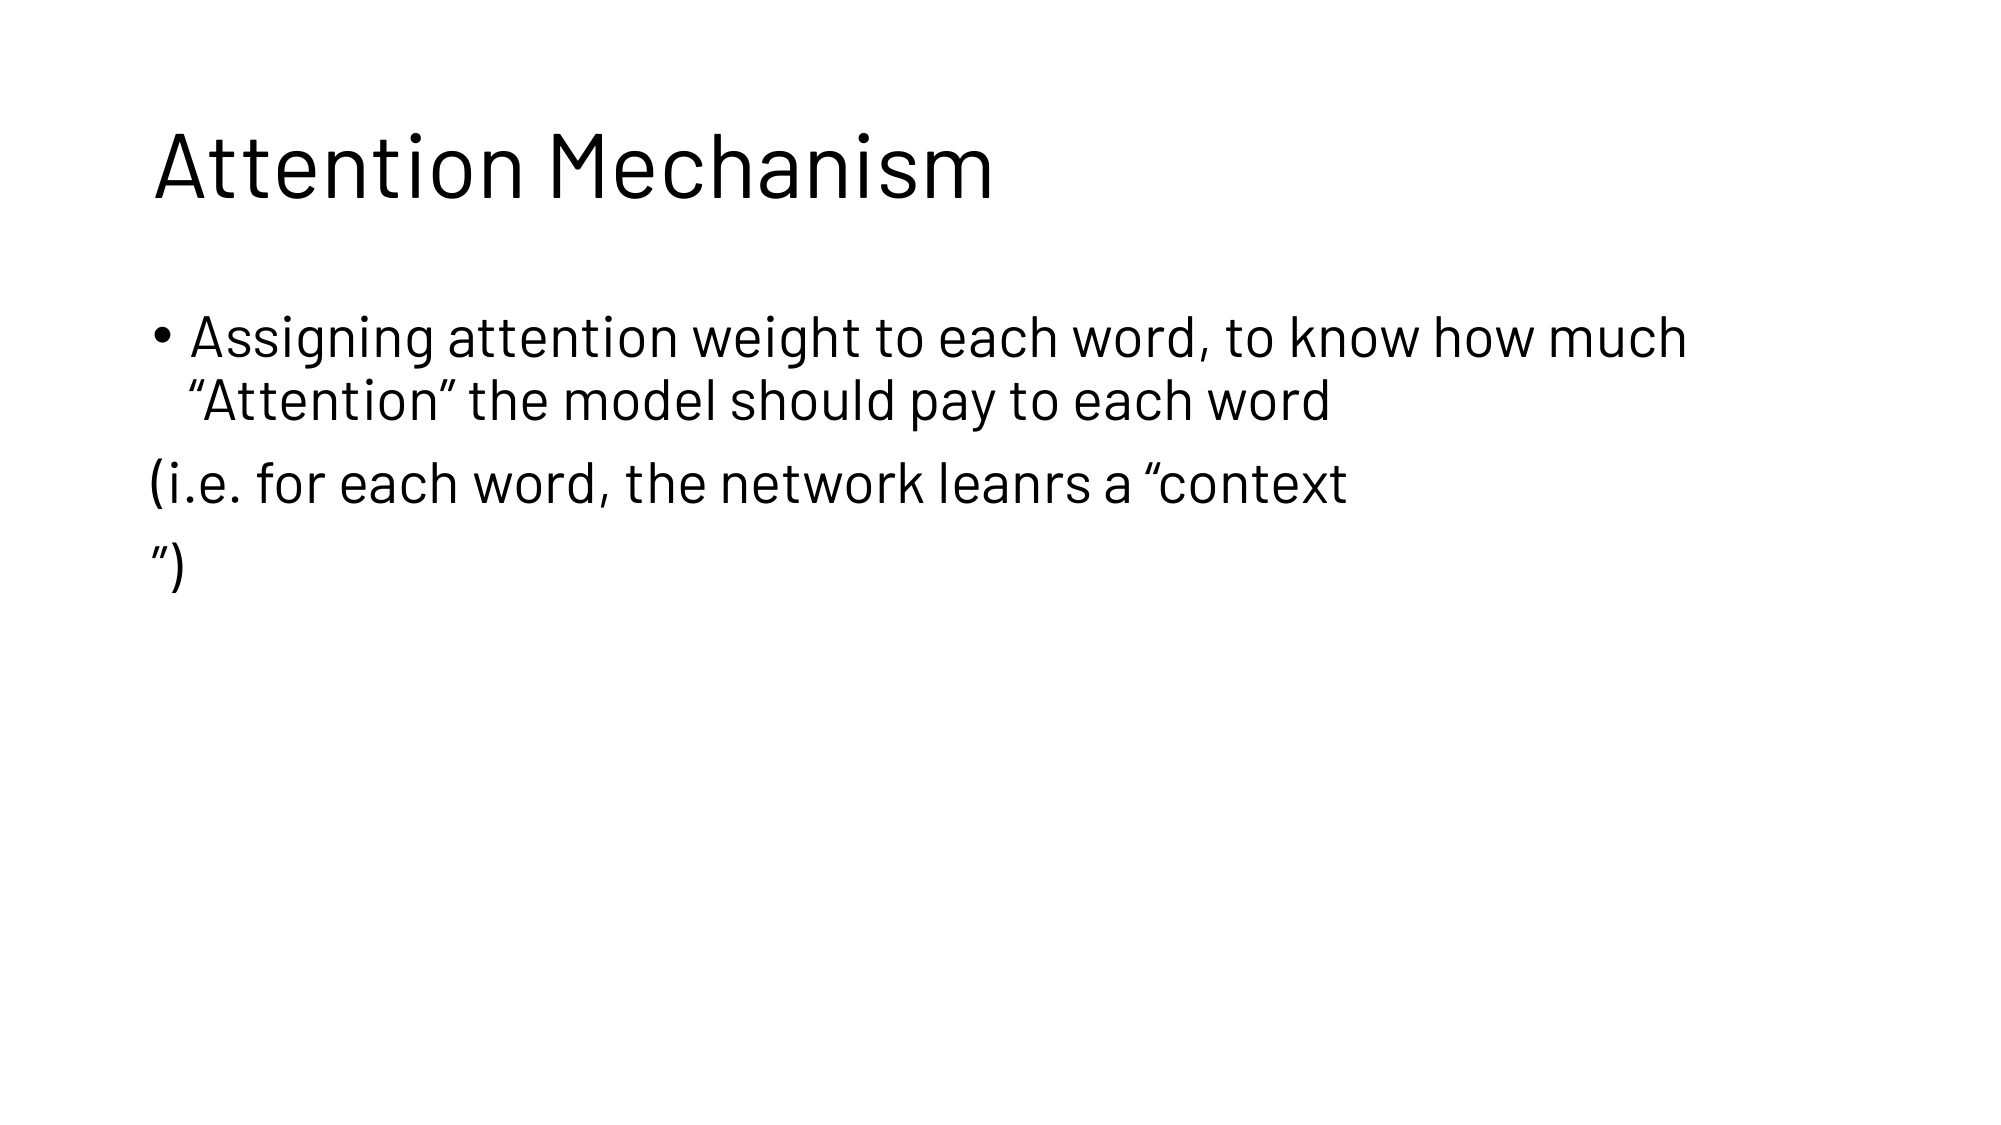

# Attention Mechanism
Assigning attention weight to each word, to know how much “Attention” the model should pay to each word
(i.e. for each word, the network leanrs a “context
”)